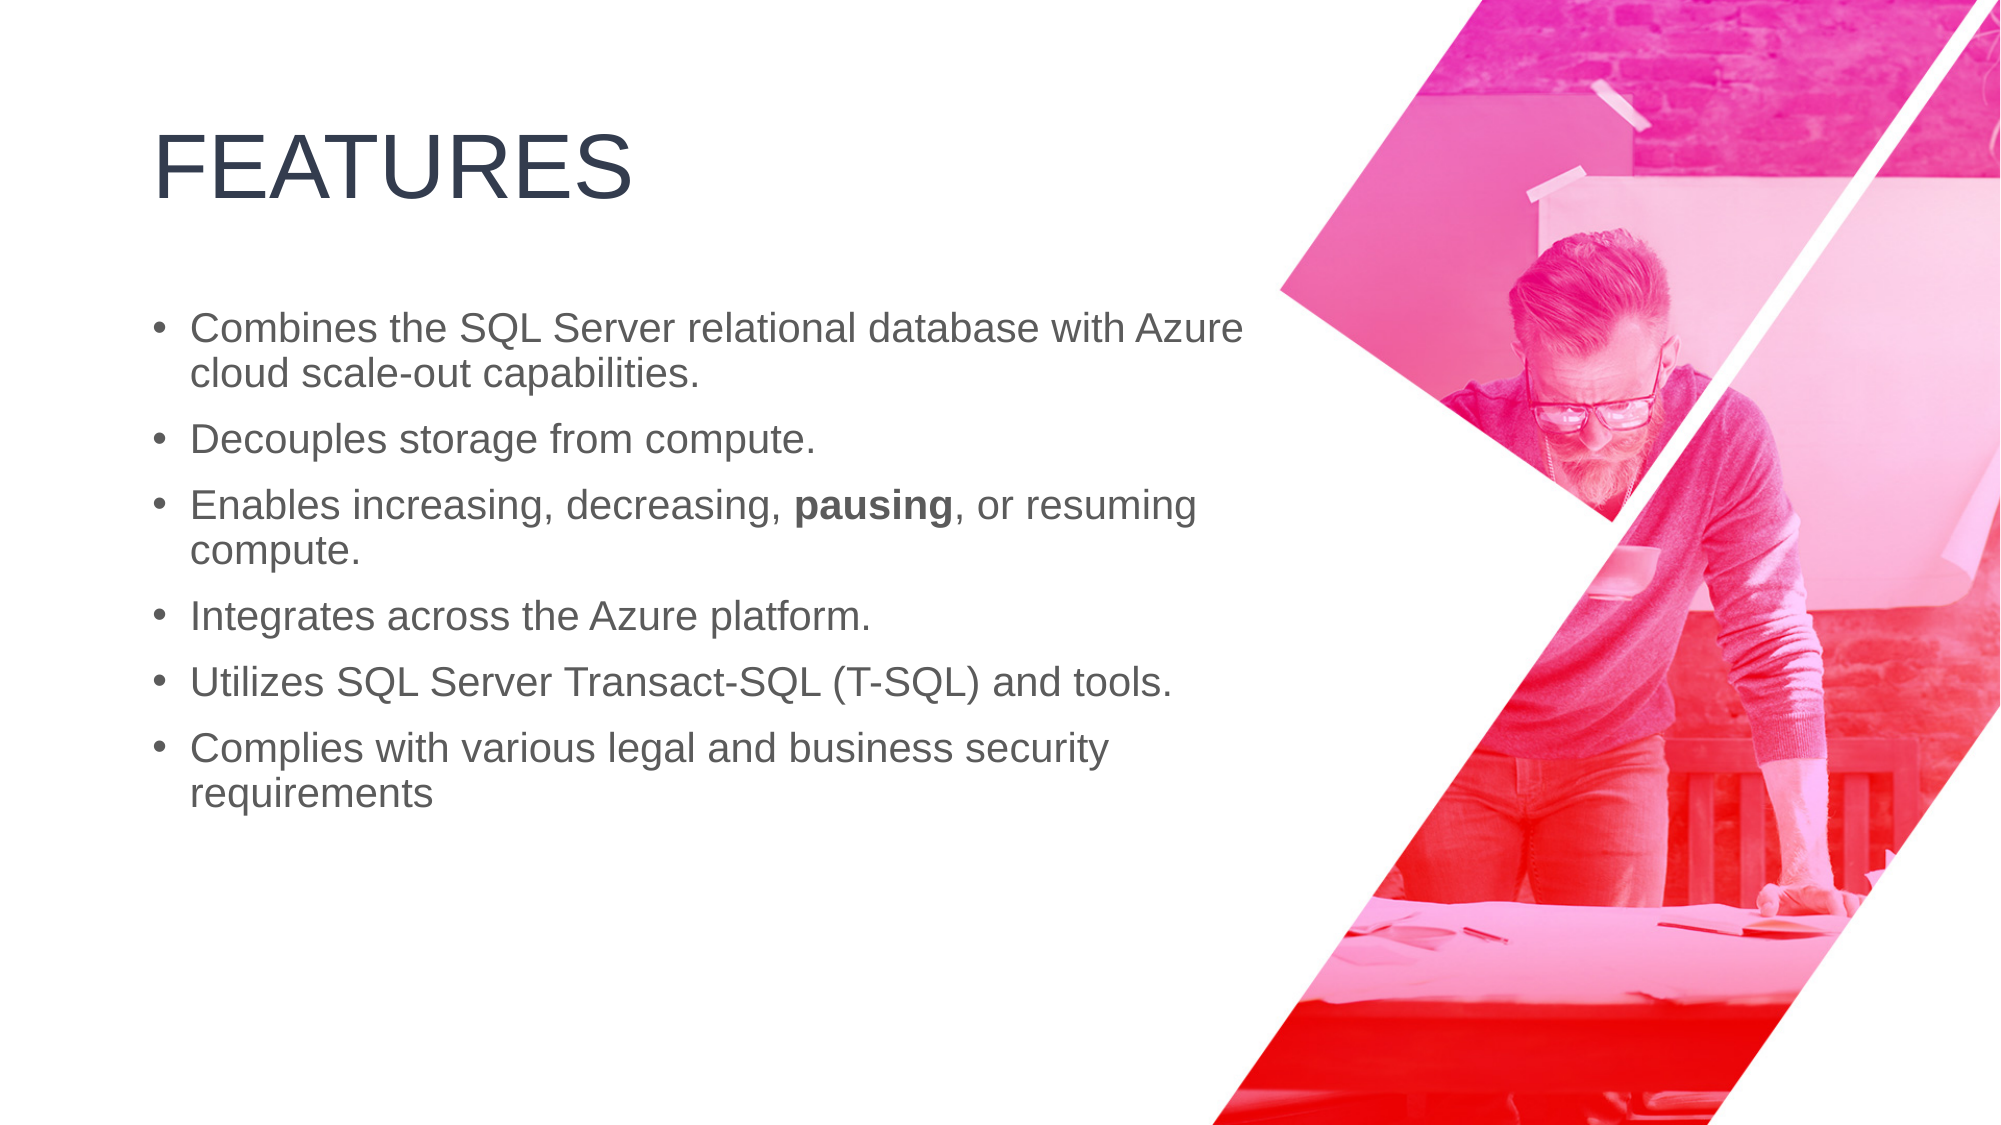

# FEATURES
Combines the SQL Server relational database with Azure cloud scale-out capabilities.
Decouples storage from compute.
Enables increasing, decreasing, pausing, or resuming compute.
Integrates across the Azure platform.
Utilizes SQL Server Transact-SQL (T-SQL) and tools.
Complies with various legal and business security requirements